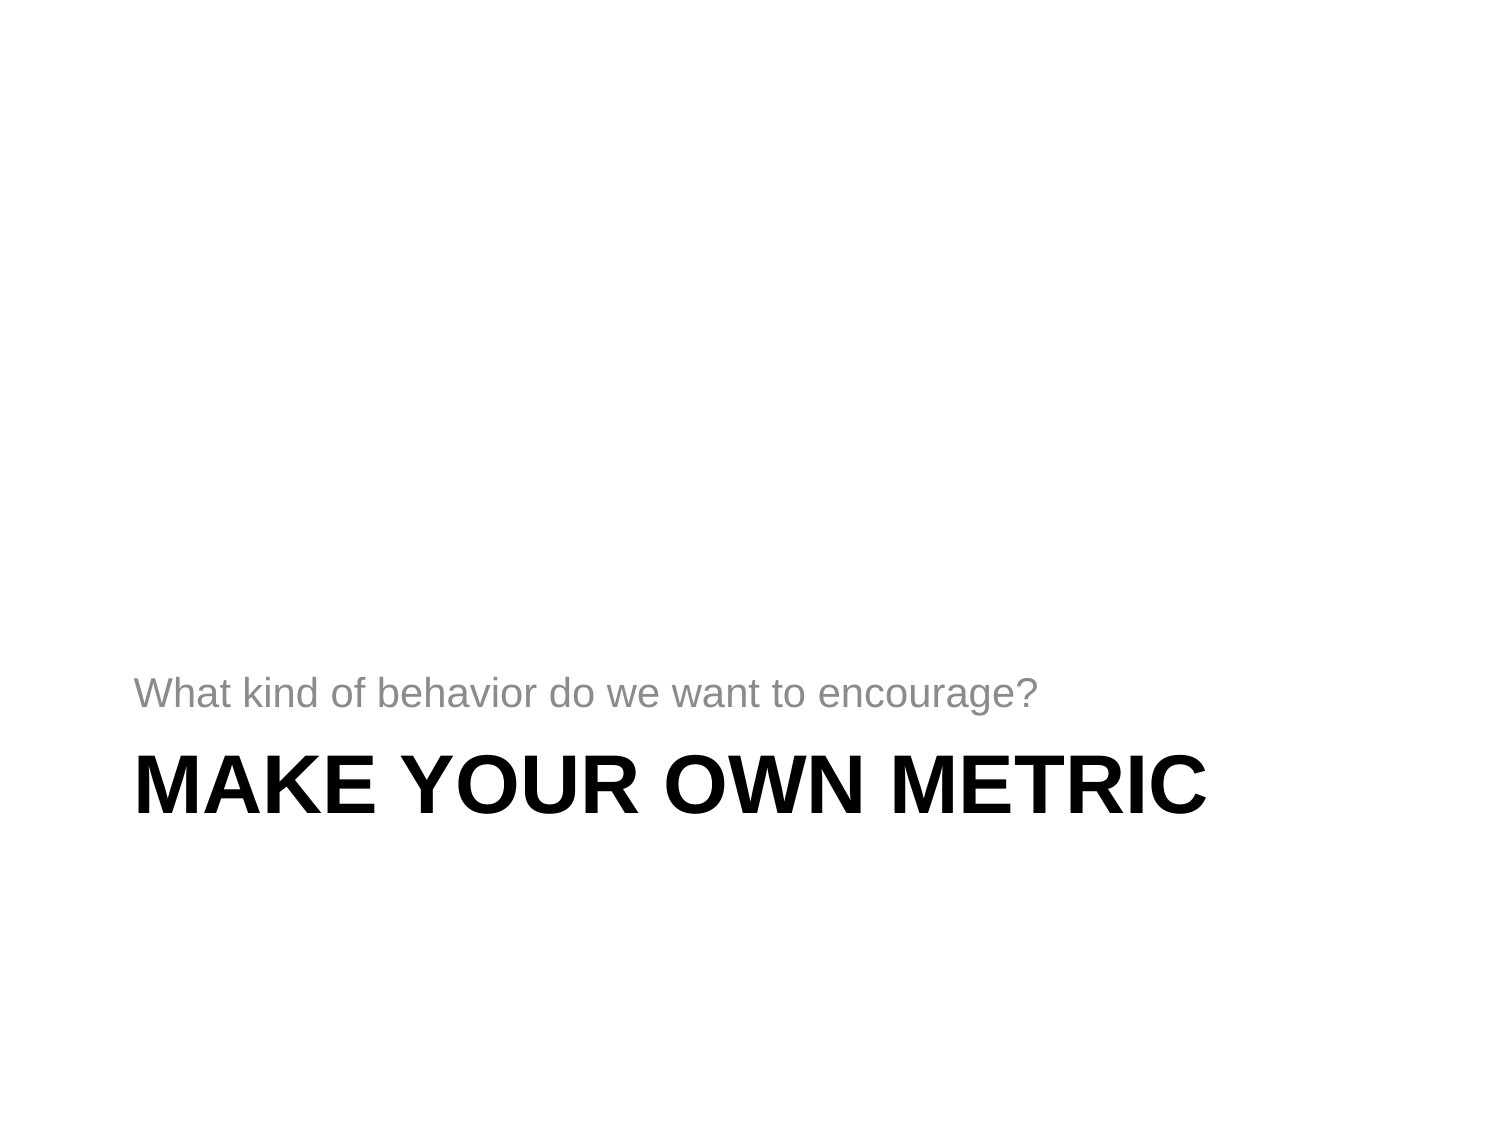

What kind of behavior do we want to encourage?
# Make your own metric